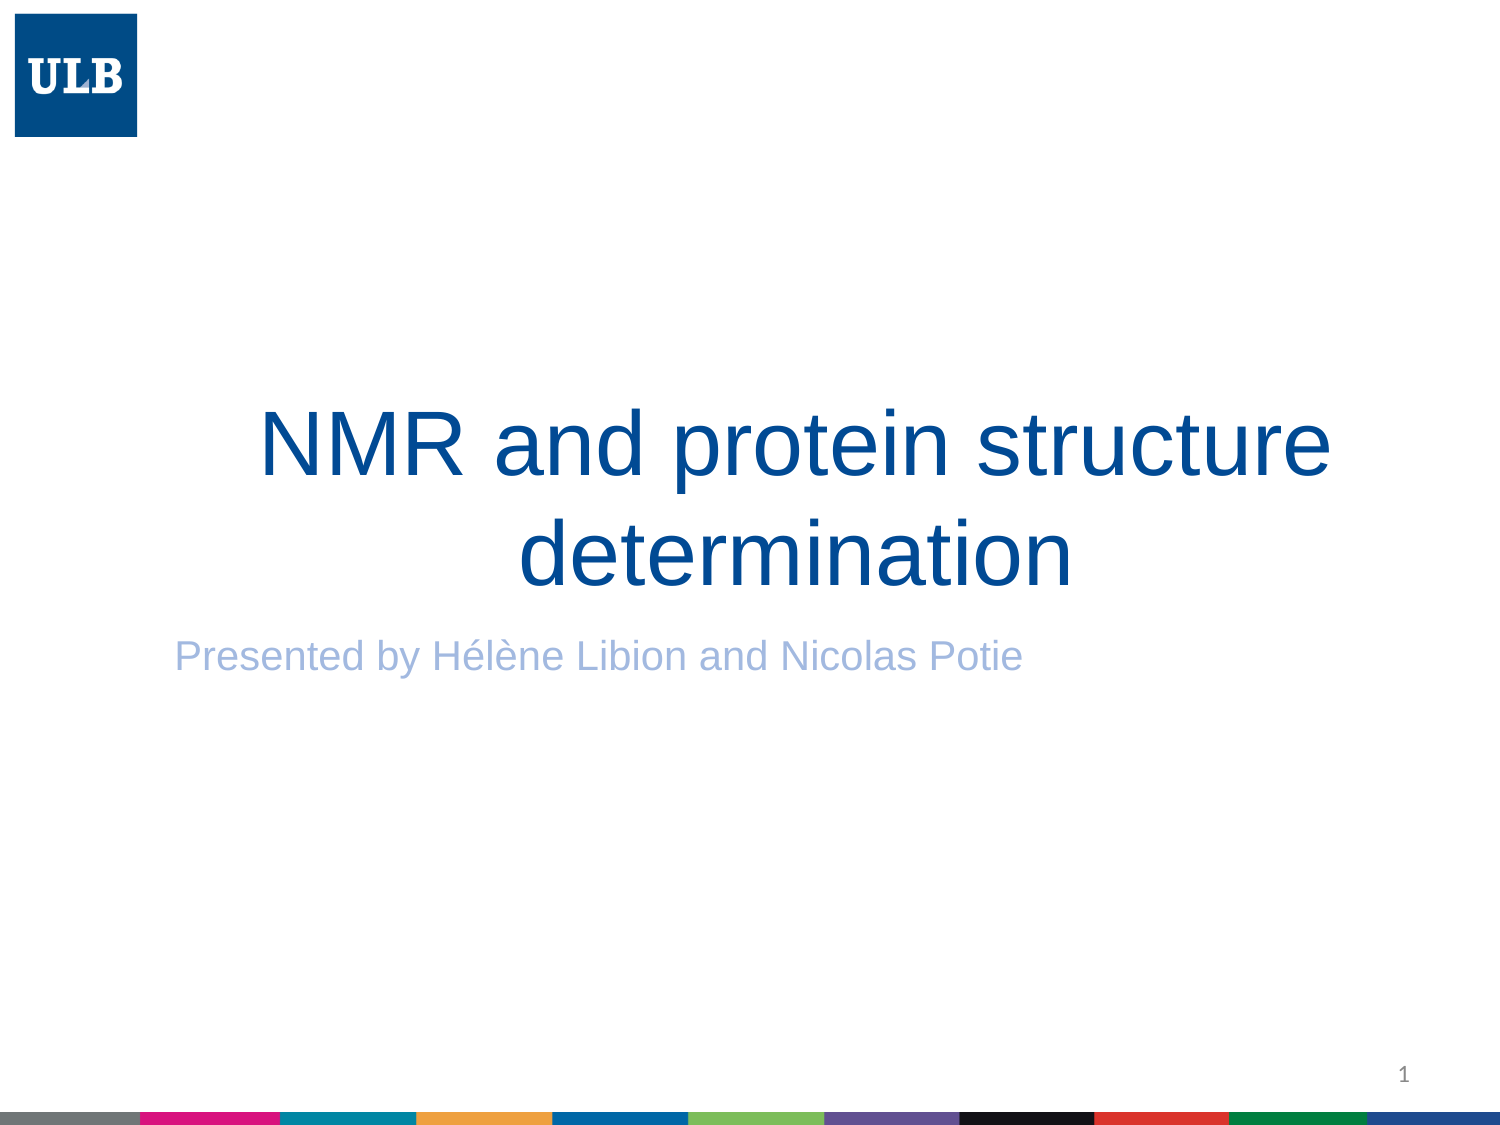

# NMR and protein structure determination
Presented by Hélène Libion and Nicolas Potie
1